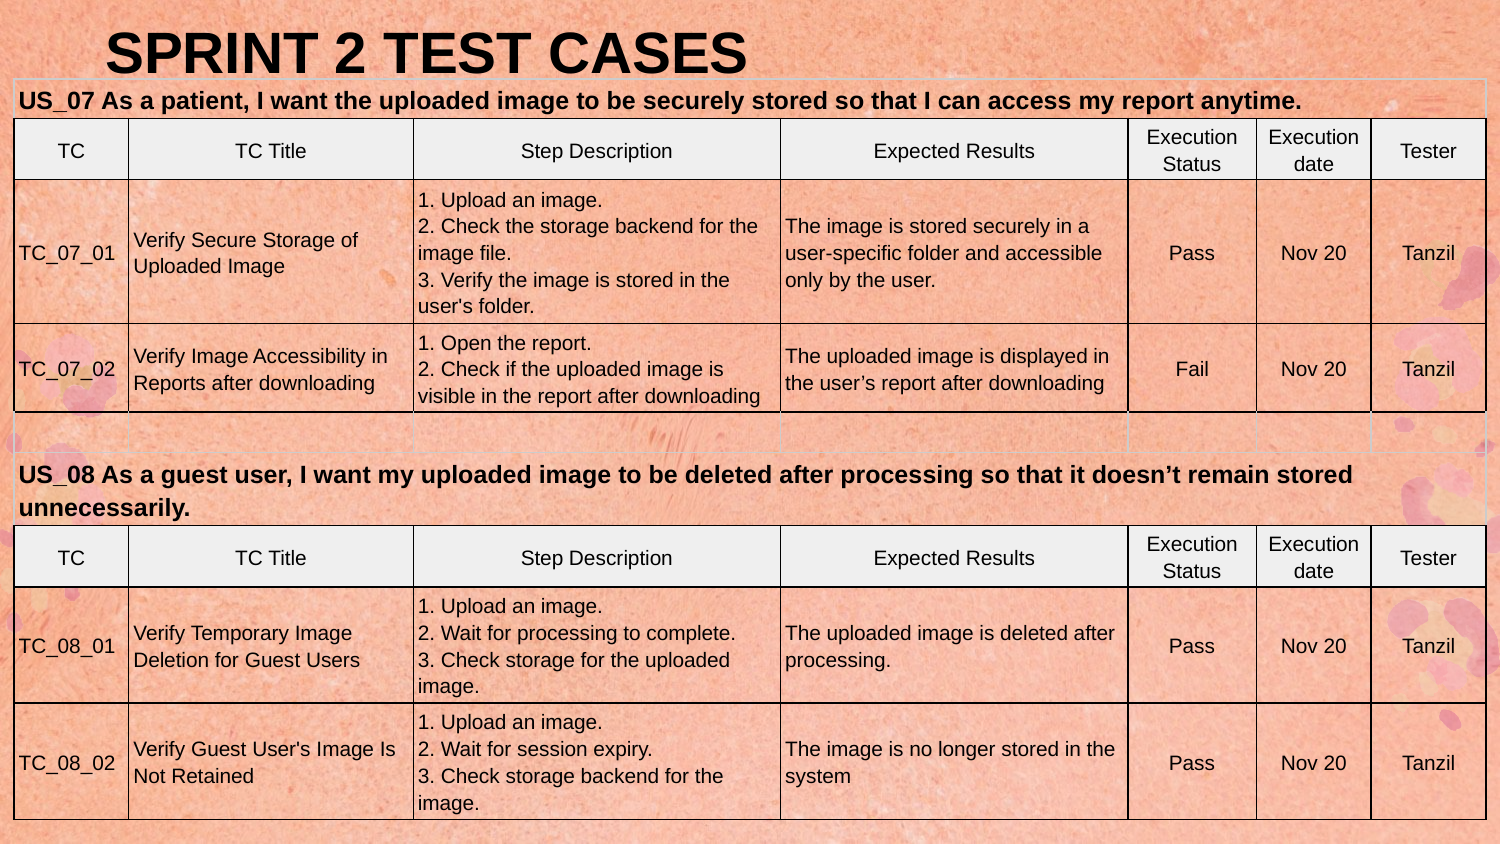

# SPRINT 2 TEST CASES
| US\_07 As a patient, I want the uploaded image to be securely stored so that I can access my report anytime. |  |  |  |  |  |  |
| --- | --- | --- | --- | --- | --- | --- |
| TC | TC Title | Step Description | Expected Results | Execution Status | Execution date | Tester |
| TC\_07\_01 | Verify Secure Storage of Uploaded Image | 1. Upload an image. 2. Check the storage backend for the image file. 3. Verify the image is stored in the user's folder. | The image is stored securely in a user-specific folder and accessible only by the user. | Pass | Nov 20 | Tanzil |
| TC\_07\_02 | Verify Image Accessibility in Reports after downloading | 1. Open the report. 2. Check if the uploaded image is visible in the report after downloading | The uploaded image is displayed in the user’s report after downloading | Fail | Nov 20 | Tanzil |
|  |  |  |  |  |  |  |
| US\_08 As a guest user, I want my uploaded image to be deleted after processing so that it doesn’t remain stored unnecessarily. |  |  |  |  |  |  |
| TC | TC Title | Step Description | Expected Results | Execution Status | Execution date | Tester |
| TC\_08\_01 | Verify Temporary Image Deletion for Guest Users | 1. Upload an image. 2. Wait for processing to complete. 3. Check storage for the uploaded image. | The uploaded image is deleted after processing. | Pass | Nov 20 | Tanzil |
| TC\_08\_02 | Verify Guest User's Image Is Not Retained | 1. Upload an image. 2. Wait for session expiry. 3. Check storage backend for the image. | The image is no longer stored in the system | Pass | Nov 20 | Tanzil |